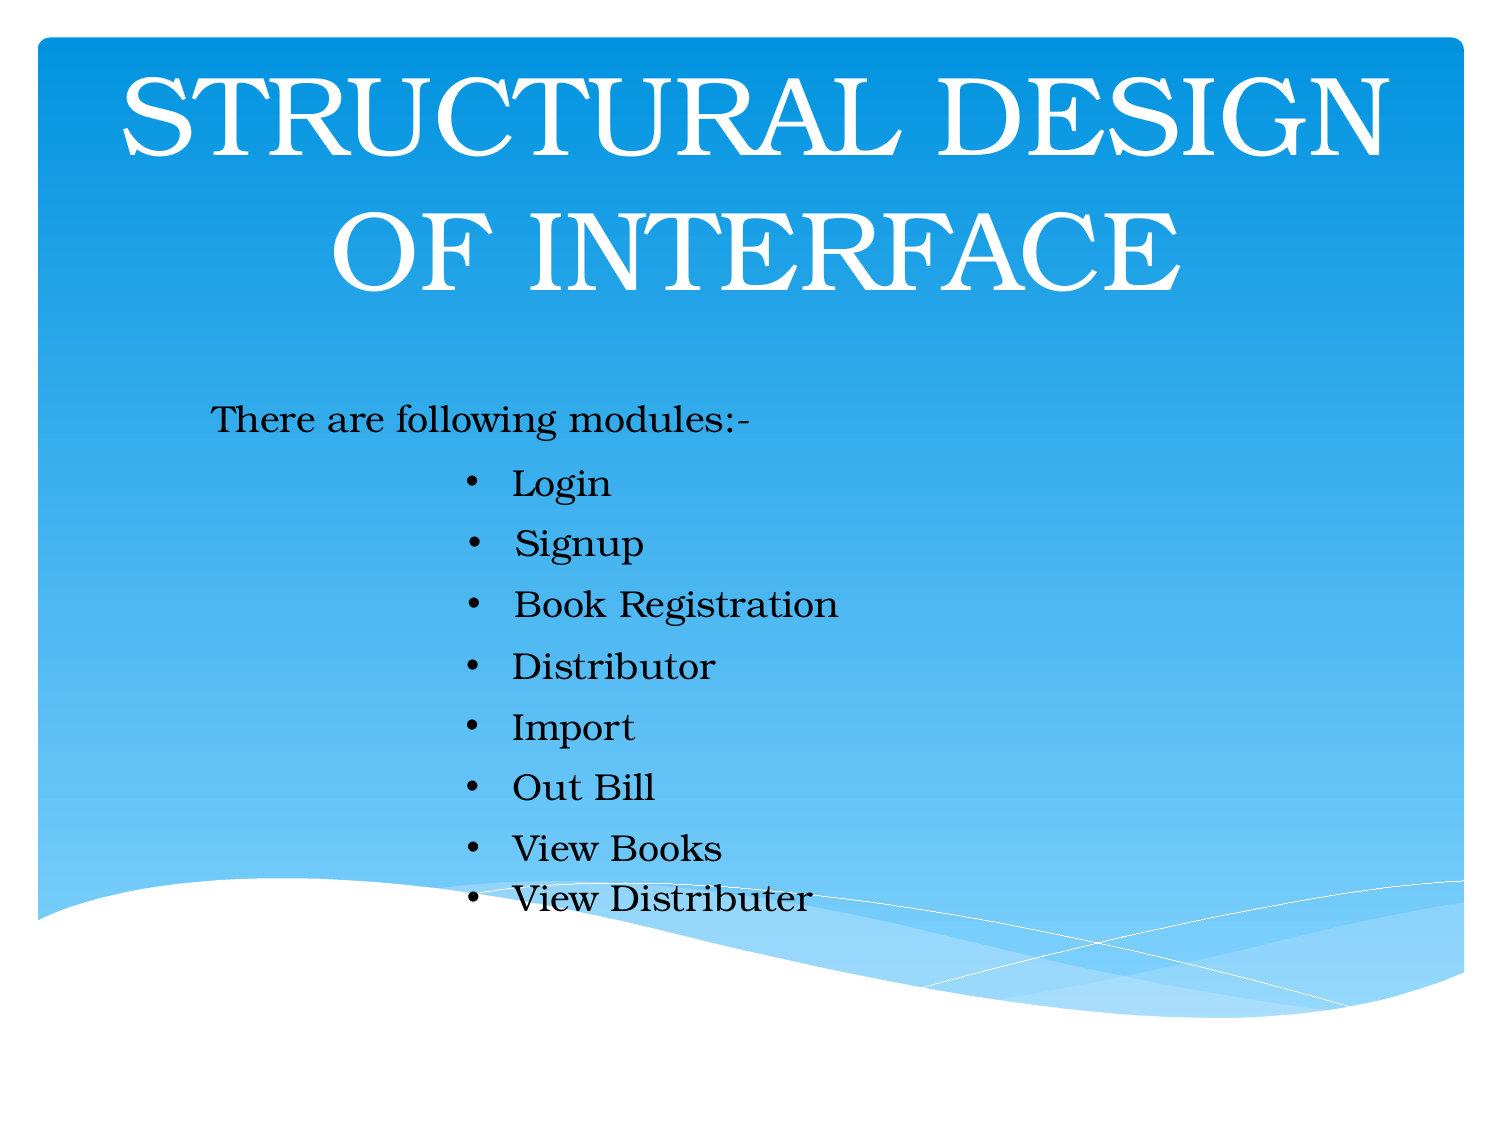

STRUCTURAL DESIGN OF INTERFACE
There are following modules:-
Login
Signup
Book Registration
Distributor
Import
Out Bill
View Books
View Distributer